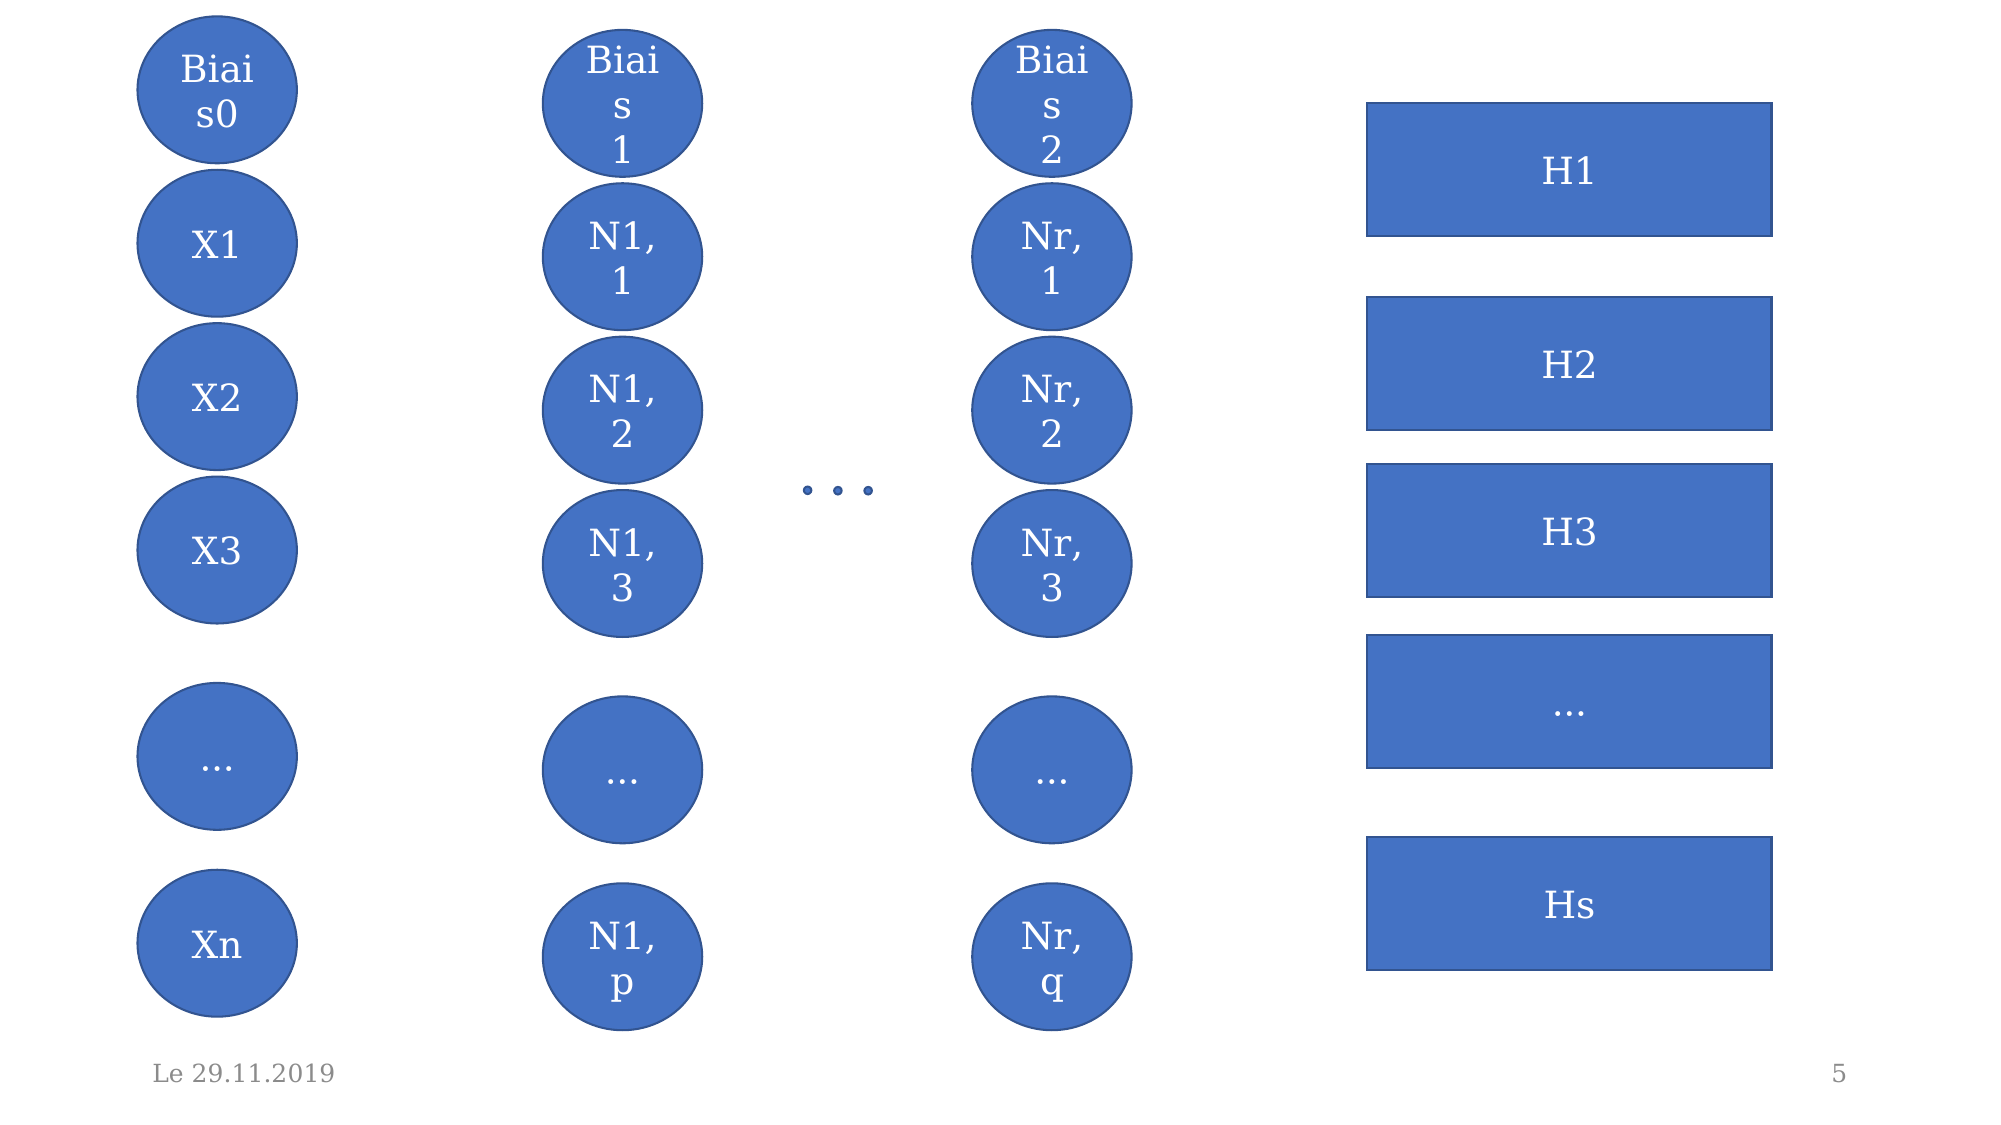

Biais0
Biais
1
Biais
2
H1
X1
N1,1
Nr,1
H2
X2
N1,2
Nr,2
H3
X3

N1,3
Nr,3
…
…
…
…
Hs
Xn
N1,p
Nr,q
Le 29.11.2019
5